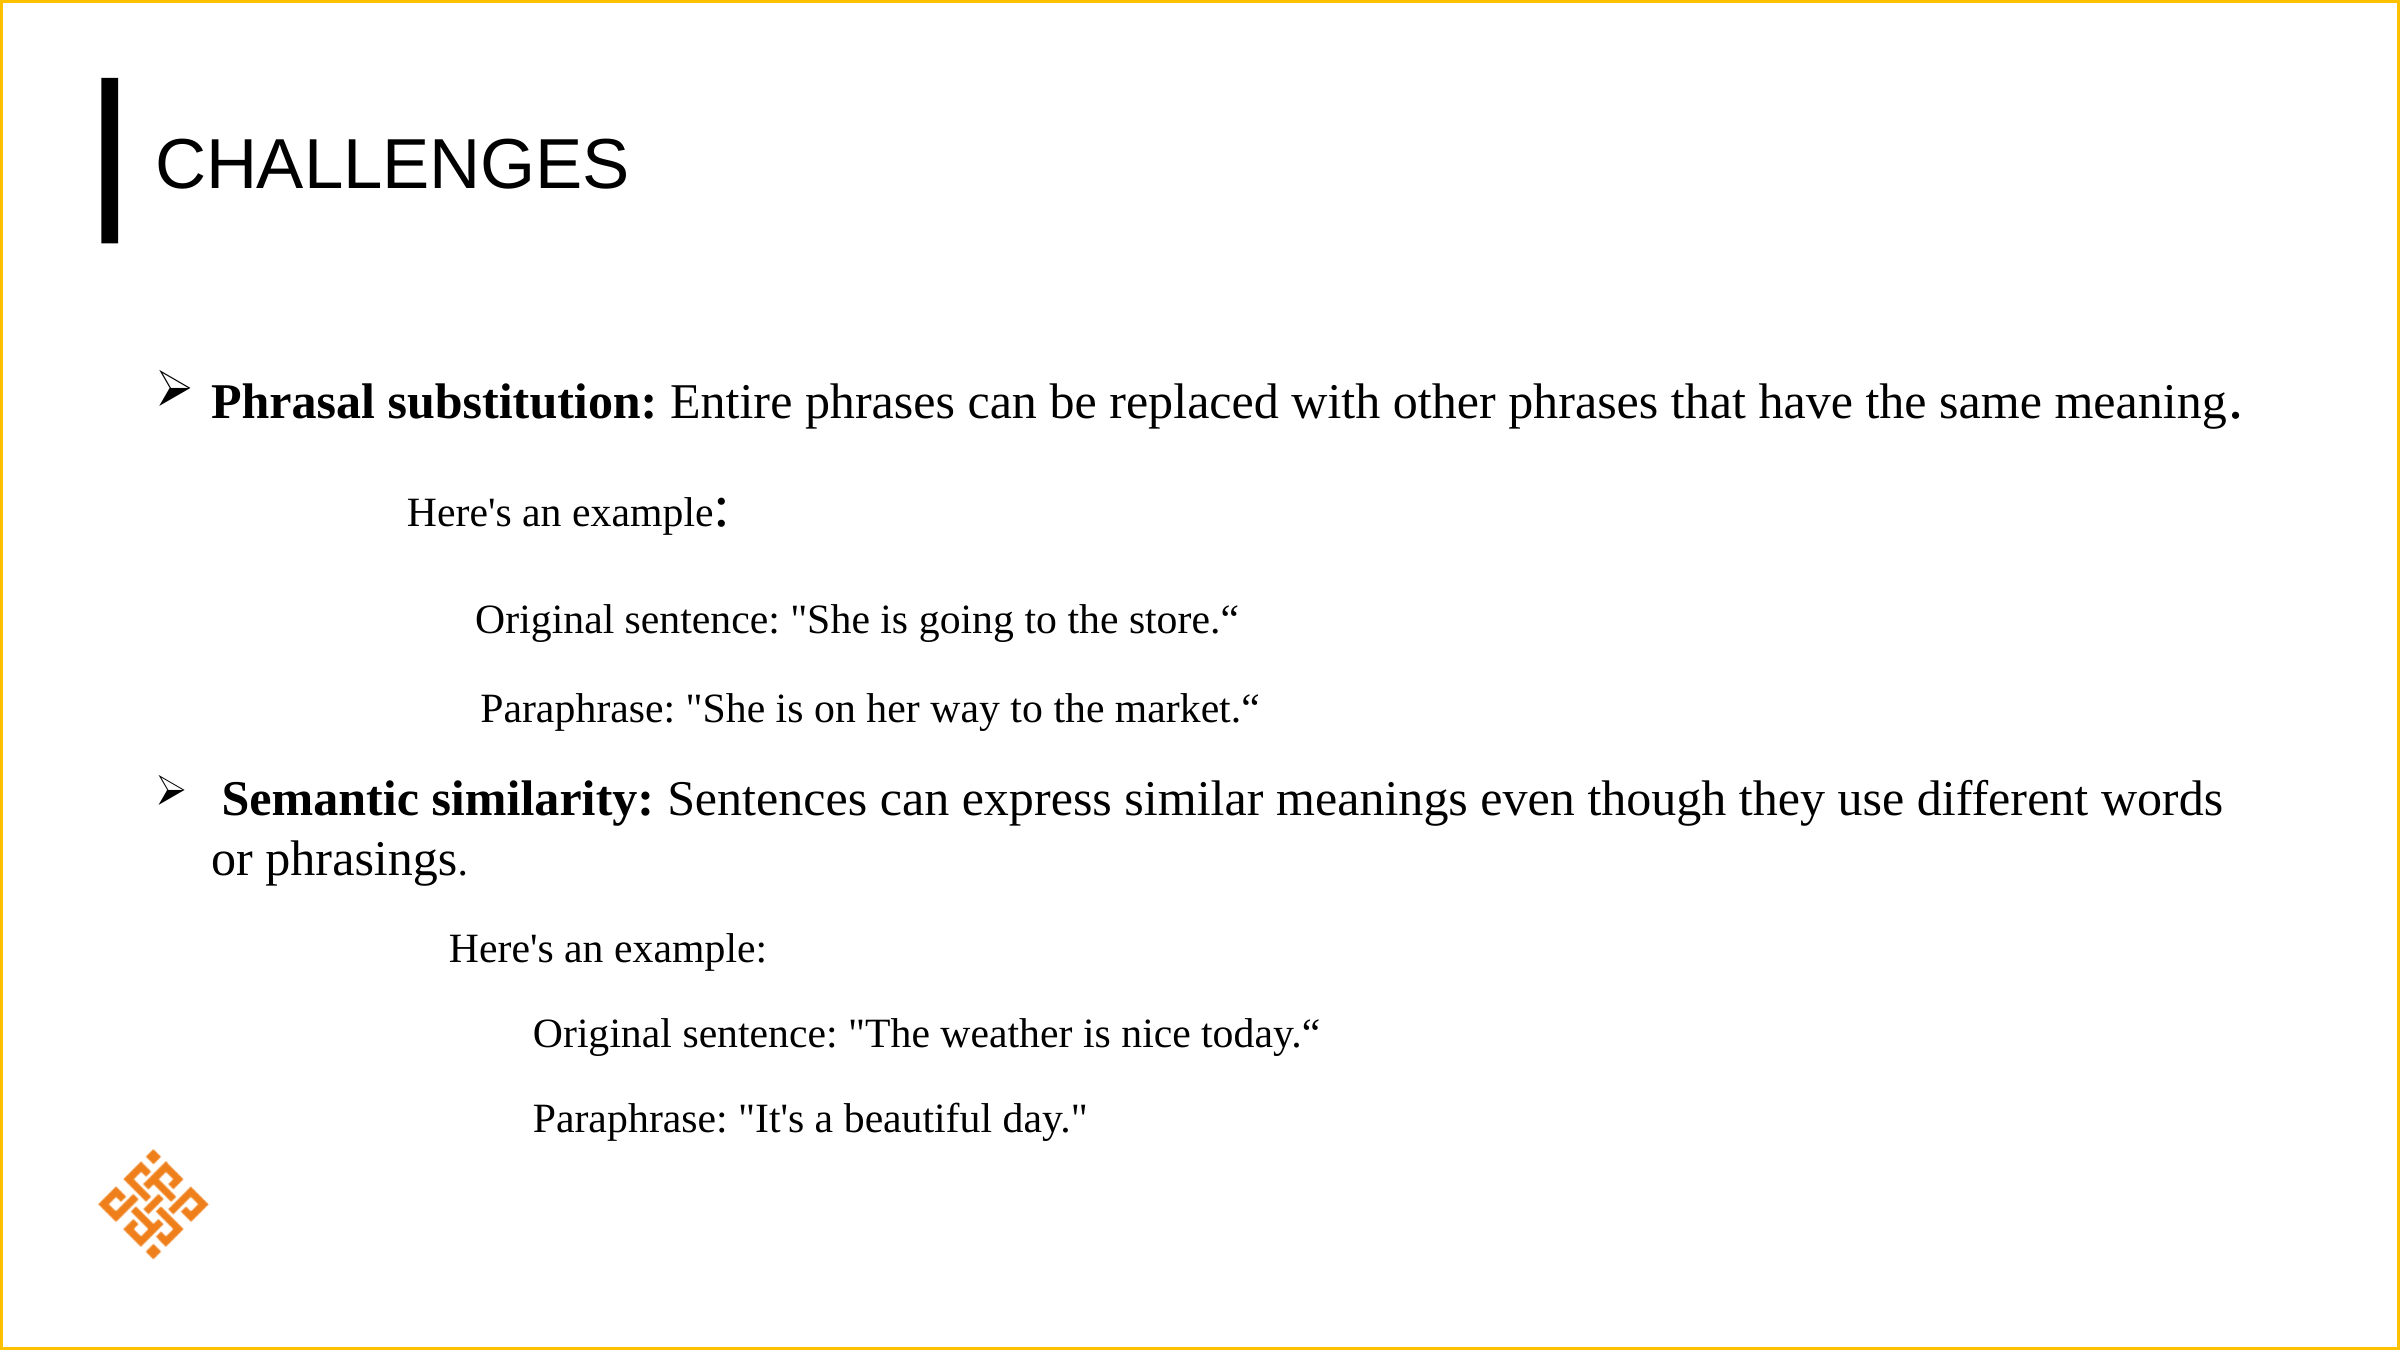

# Challenges
Phrasal substitution: Entire phrases can be replaced with other phrases that have the same meaning.
                        Here's an example:
                     Original sentence: "She is going to the store.“
                               Paraphrase: "She is on her way to the market.“
 Semantic similarity: Sentences can express similar meanings even though they use different words or phrasings.
                            Here's an example:
                                    Original sentence: "The weather is nice today.“
                                    Paraphrase: "It's a beautiful day."